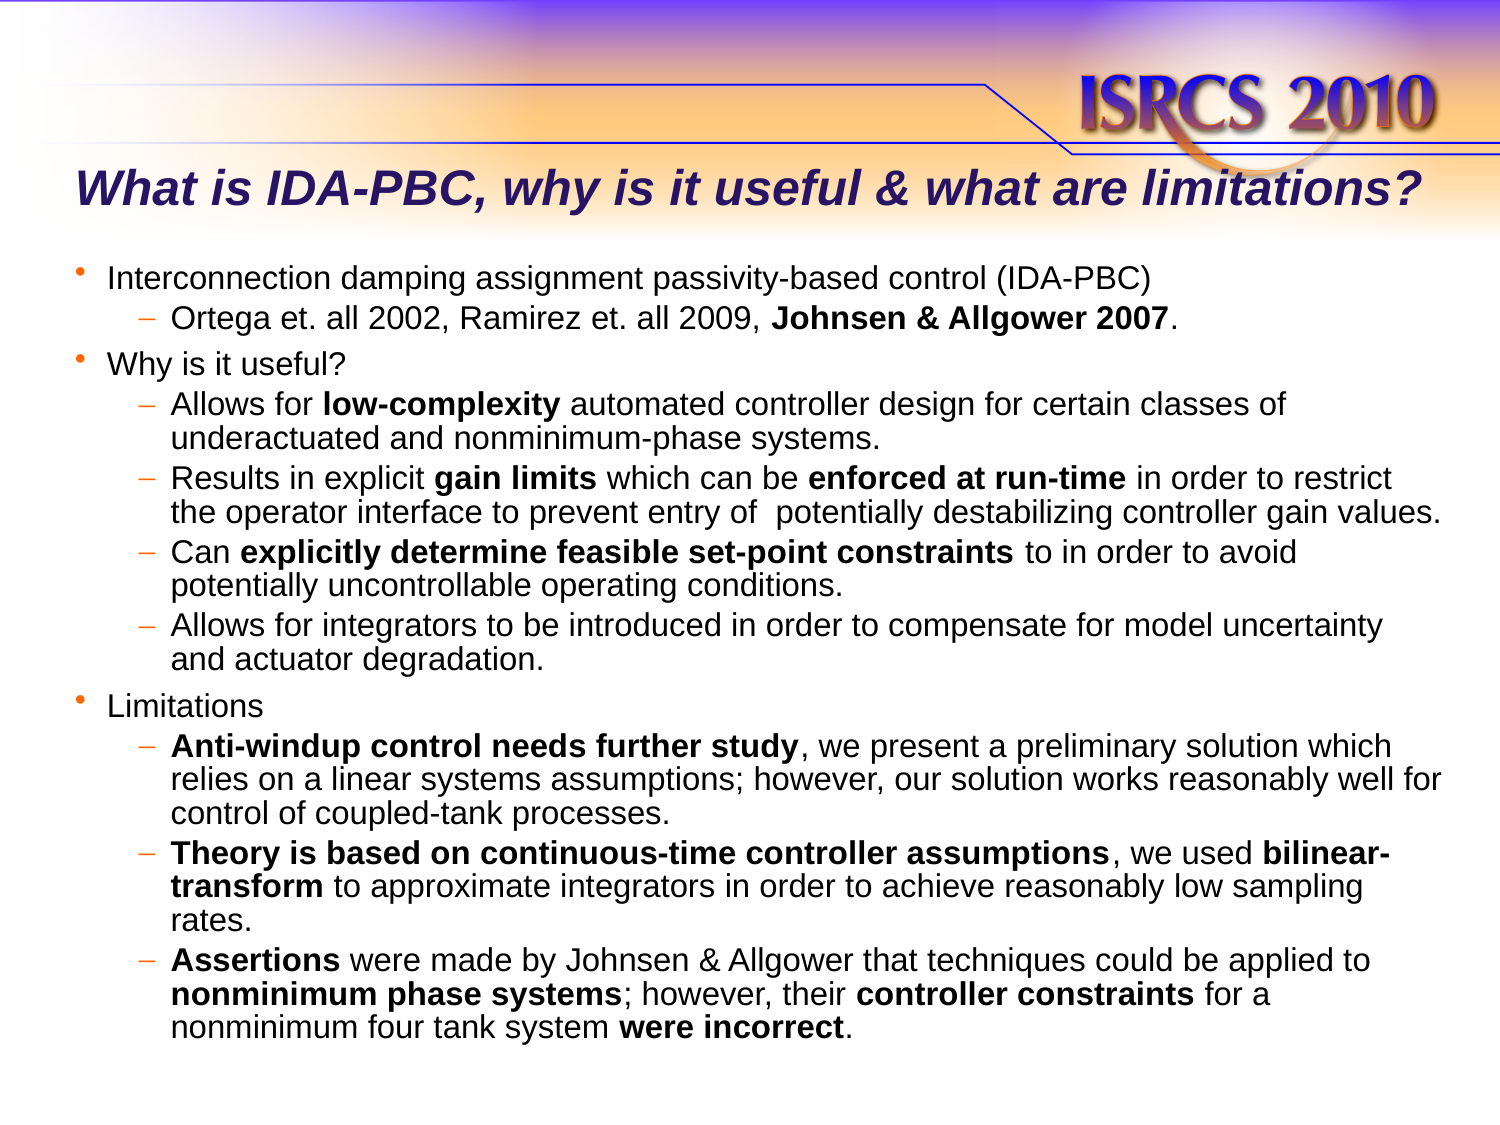

# What is IDA-PBC, why is it useful & what are limitations?
Interconnection damping assignment passivity-based control (IDA-PBC)
Ortega et. all 2002, Ramirez et. all 2009, Johnsen & Allgower 2007.
Why is it useful?
Allows for low-complexity automated controller design for certain classes of underactuated and nonminimum-phase systems.
Results in explicit gain limits which can be enforced at run-time in order to restrict the operator interface to prevent entry of  potentially destabilizing controller gain values.
Can explicitly determine feasible set-point constraints to in order to avoid potentially uncontrollable operating conditions.
Allows for integrators to be introduced in order to compensate for model uncertainty and actuator degradation.
Limitations
Anti-windup control needs further study, we present a preliminary solution which relies on a linear systems assumptions; however, our solution works reasonably well for control of coupled-tank processes.
Theory is based on continuous-time controller assumptions, we used bilinear-transform to approximate integrators in order to achieve reasonably low sampling rates.
Assertions were made by Johnsen & Allgower that techniques could be applied to nonminimum phase systems; however, their controller constraints for a nonminimum four tank system were incorrect.